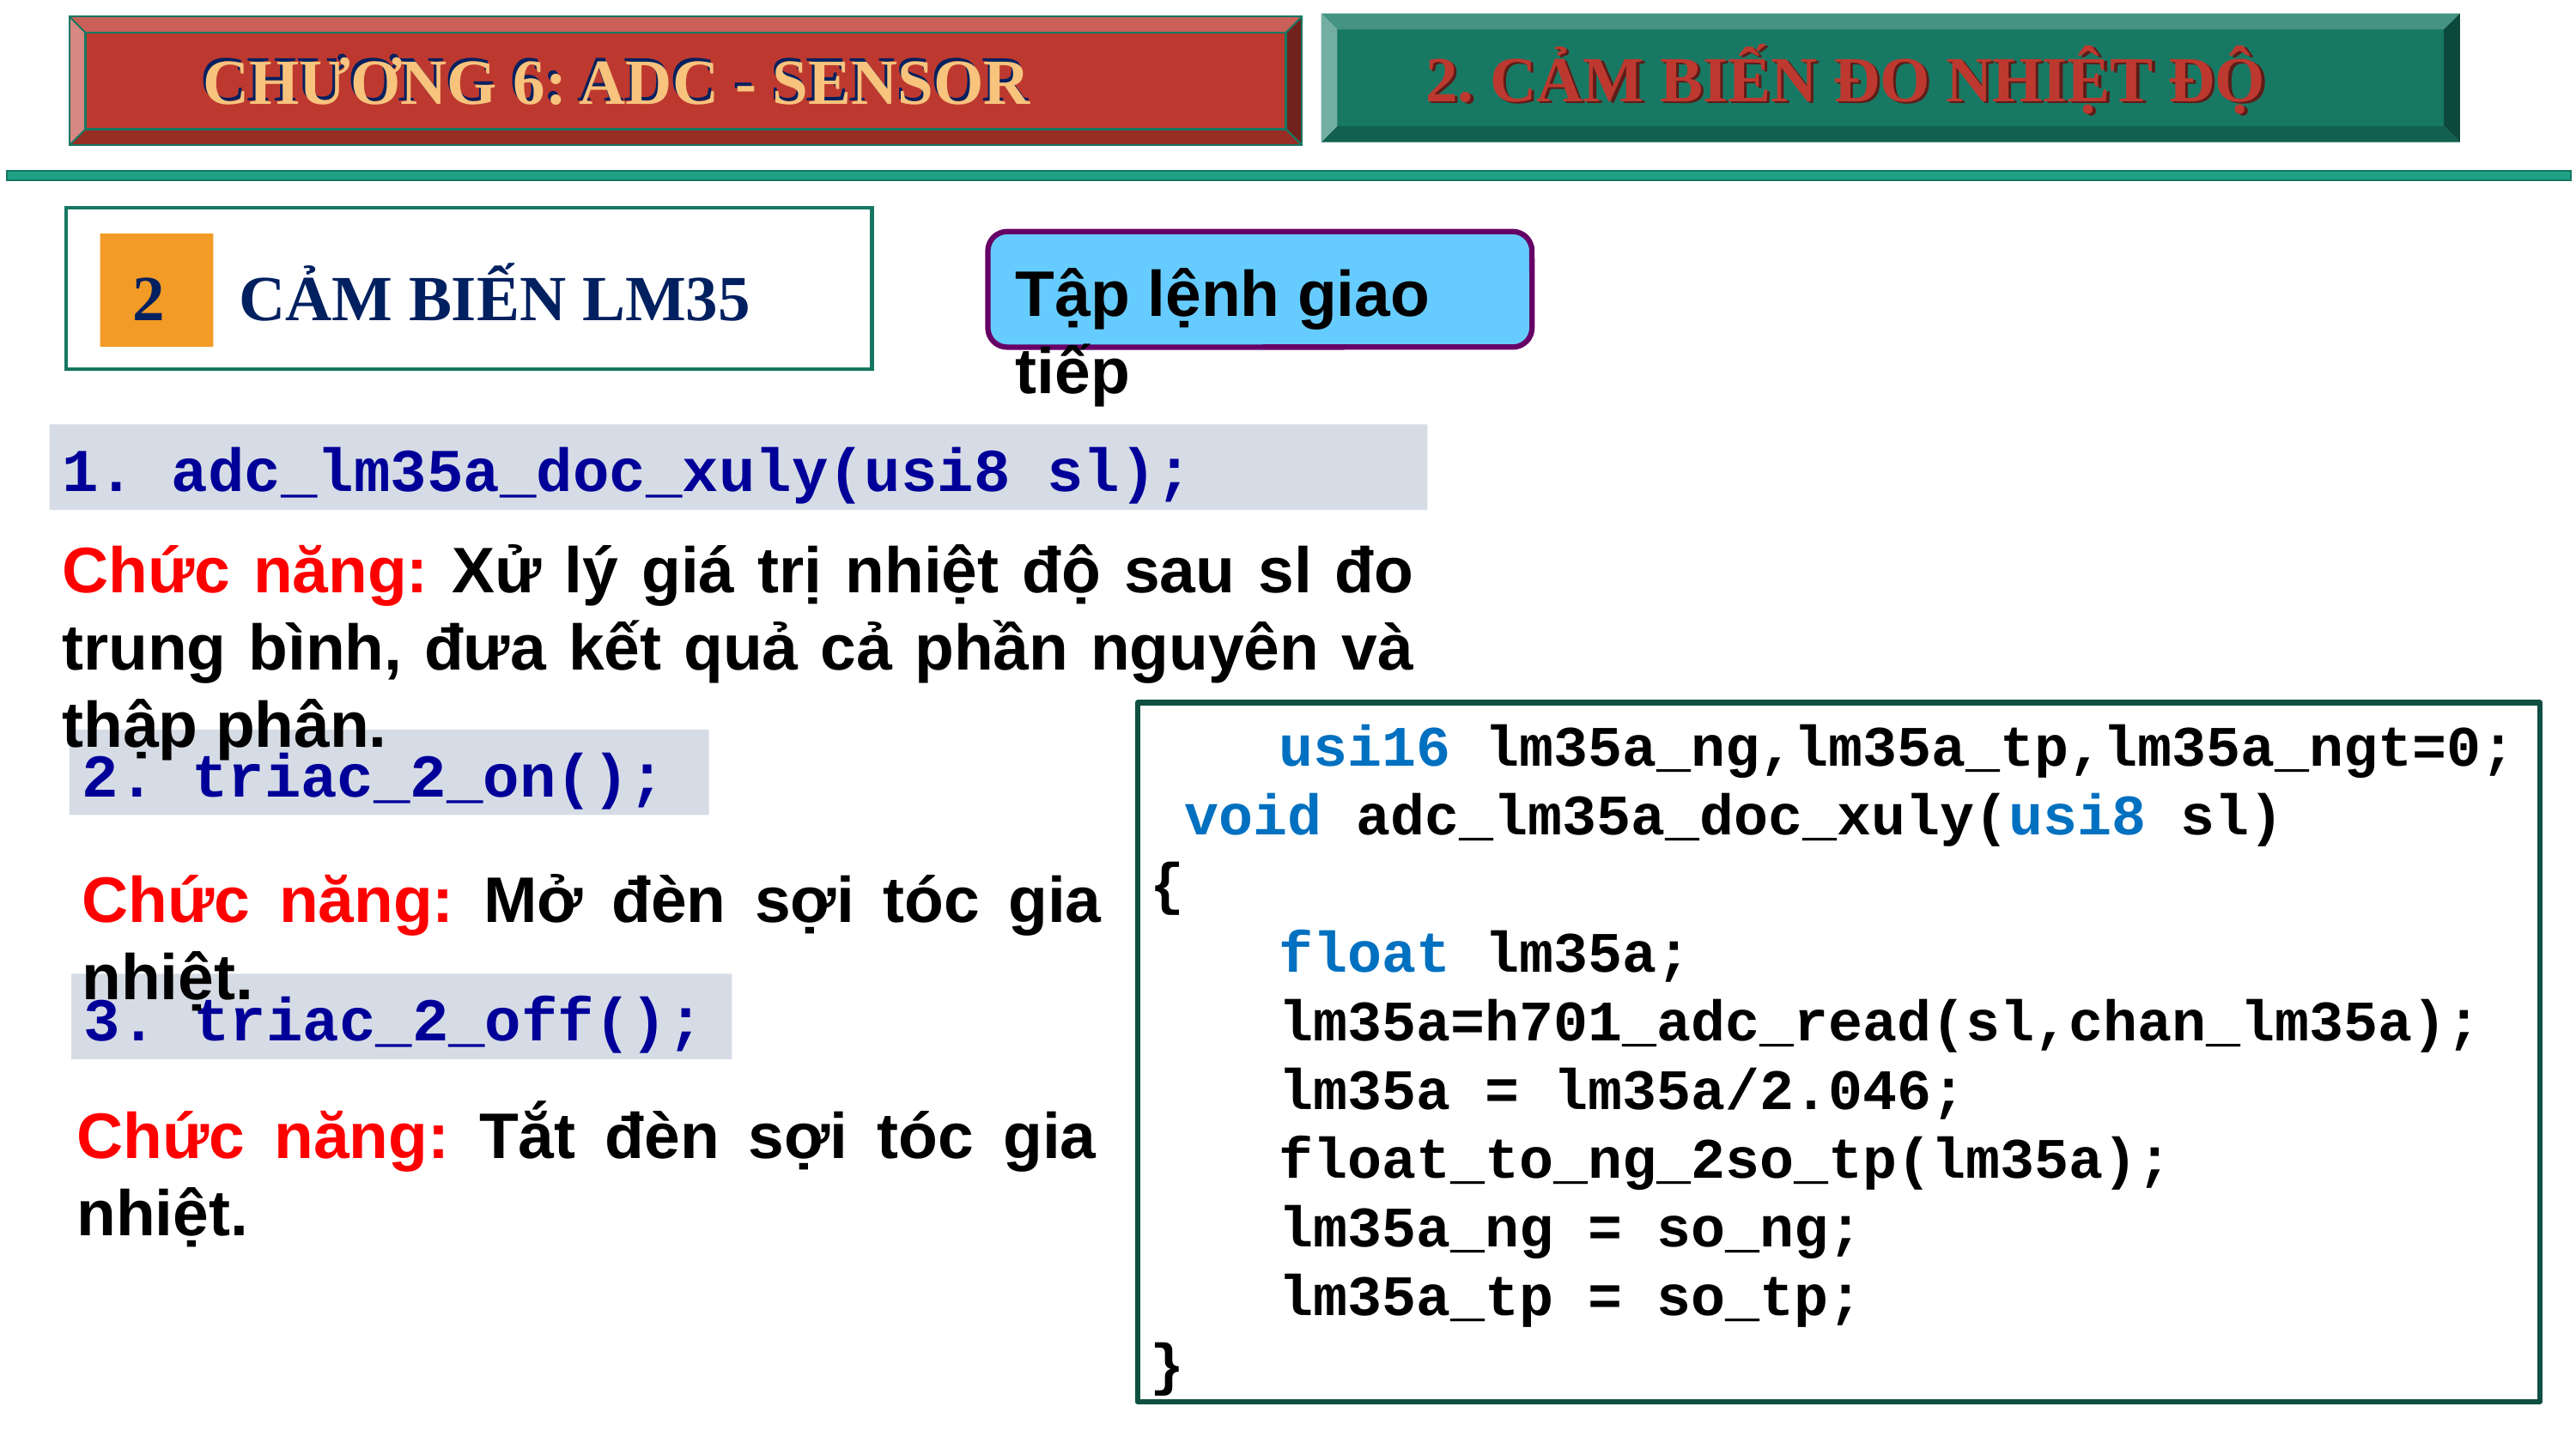

CHƯƠNG 6: ADC - SENSOR
2. CẢM BIẾN ĐO NHIỆT ĐỘ
2. CẢM BIẾN ĐO NHIỆT ĐỘ
CHƯƠNG 6: ADC - SENSOR

Tập lệnh giao tiếp
2
CẢM BIẾN LM35
1. adc_lm35a_doc_xuly(usi8 sl);
Chức năng: Xử lý giá trị nhiệt độ sau sl đo trung bình, đưa kết quả cả phần nguyên và thập phân.
usi16 lm35a_ng,lm35a_tp,lm35a_ngt=0;
 void adc_lm35a_doc_xuly(usi8 sl)
{
float lm35a;
lm35a=h701_adc_read(sl,chan_lm35a);
lm35a = lm35a/2.046;
float_to_ng_2so_tp(lm35a);
lm35a_ng = so_ng;
lm35a_tp = so_tp;
}
2. triac_2_on();
Chức năng: Mở đèn sợi tóc gia nhiệt.
3. triac_2_off();
Chức năng: Tắt đèn sợi tóc gia nhiệt.